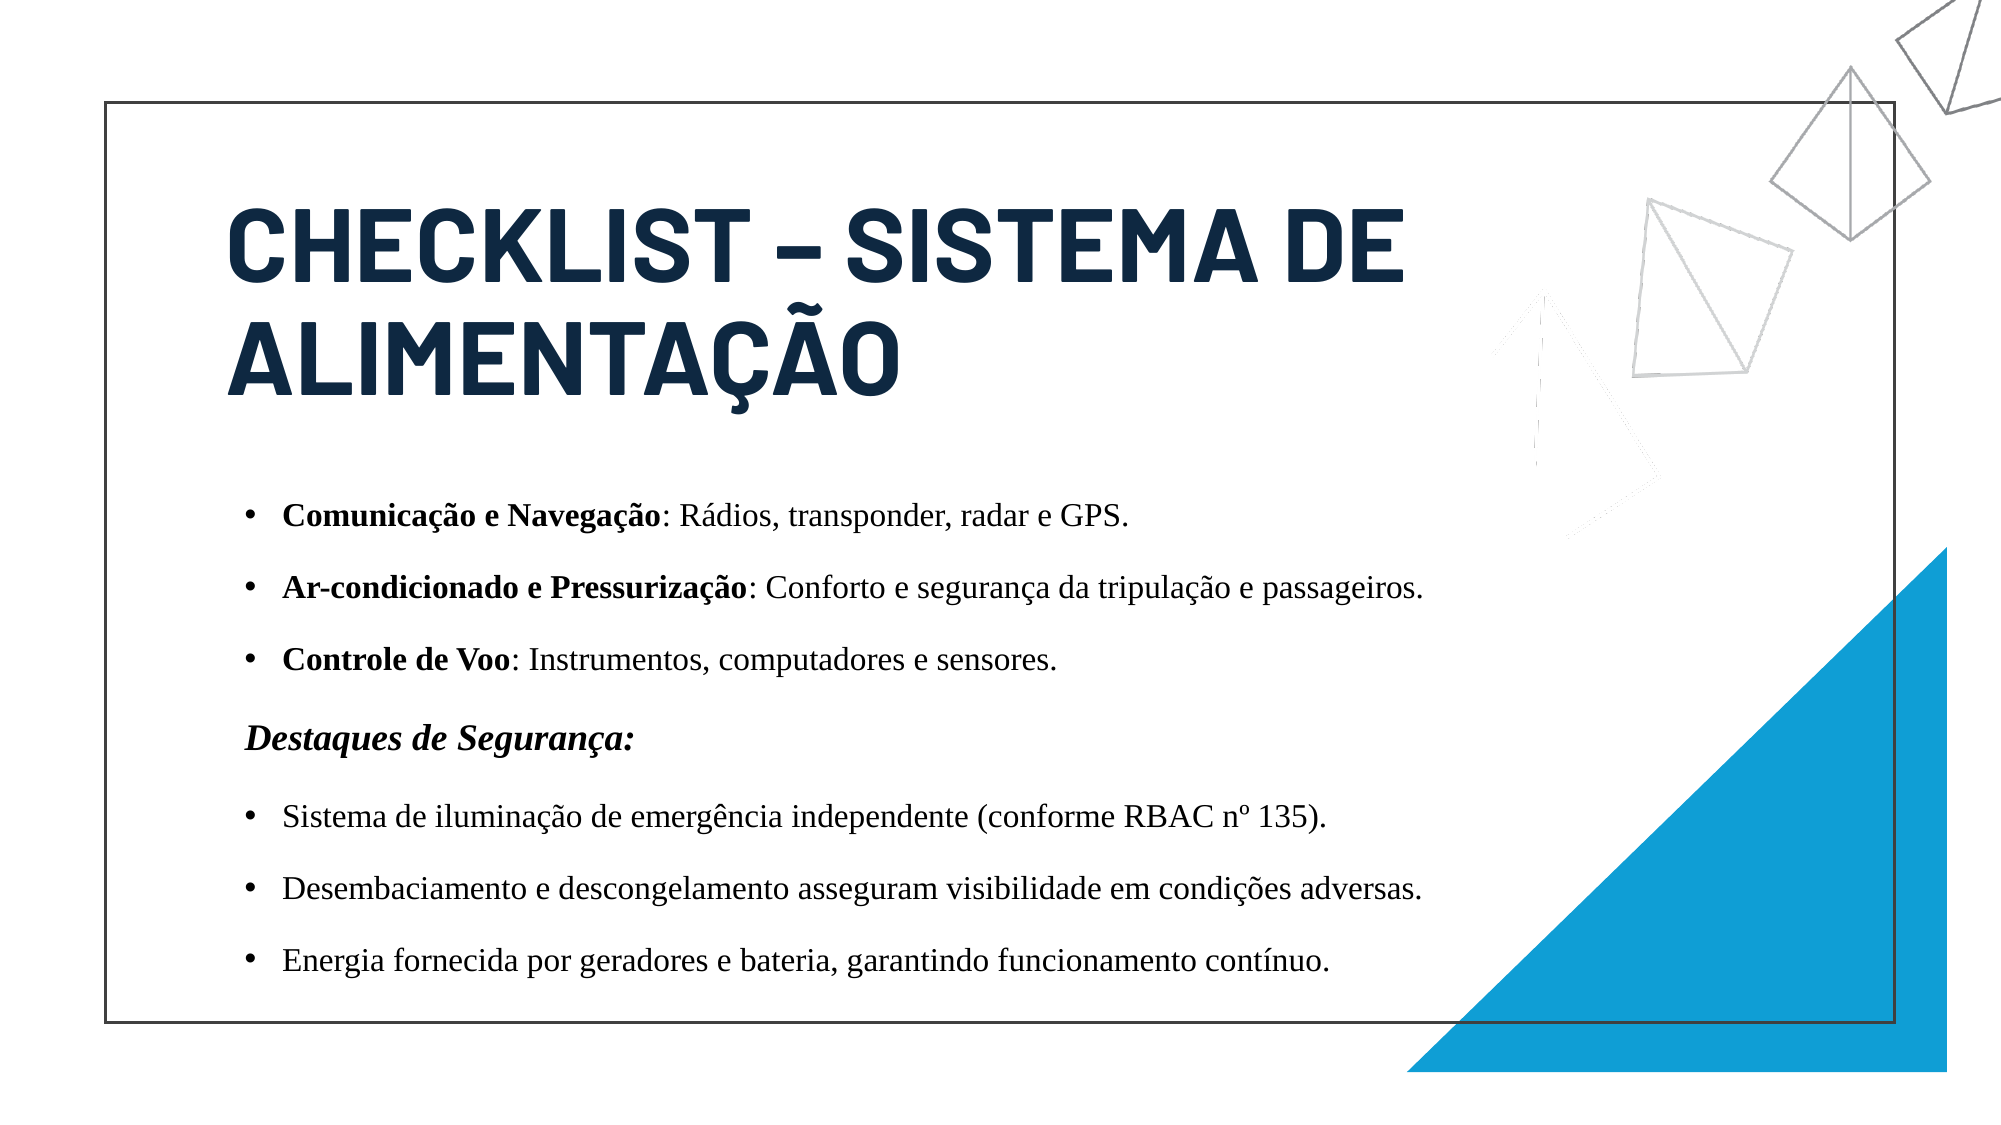

CHECKLIST – SISTEMA DE ALIMENTAÇÃO

Comunicação e Navegação: Rádios, transponder, radar e GPS.

Ar-condicionado e Pressurização: Conforto e segurança da tripulação e passageiros.

Controle de Voo: Instrumentos, computadores e sensores.

Destaques de Segurança:

Sistema de iluminação de emergência independente (conforme RBAC nº 135).

Desembaciamento e descongelamento asseguram visibilidade em condições adversas.

Energia fornecida por geradores e bateria, garantindo funcionamento contínuo.